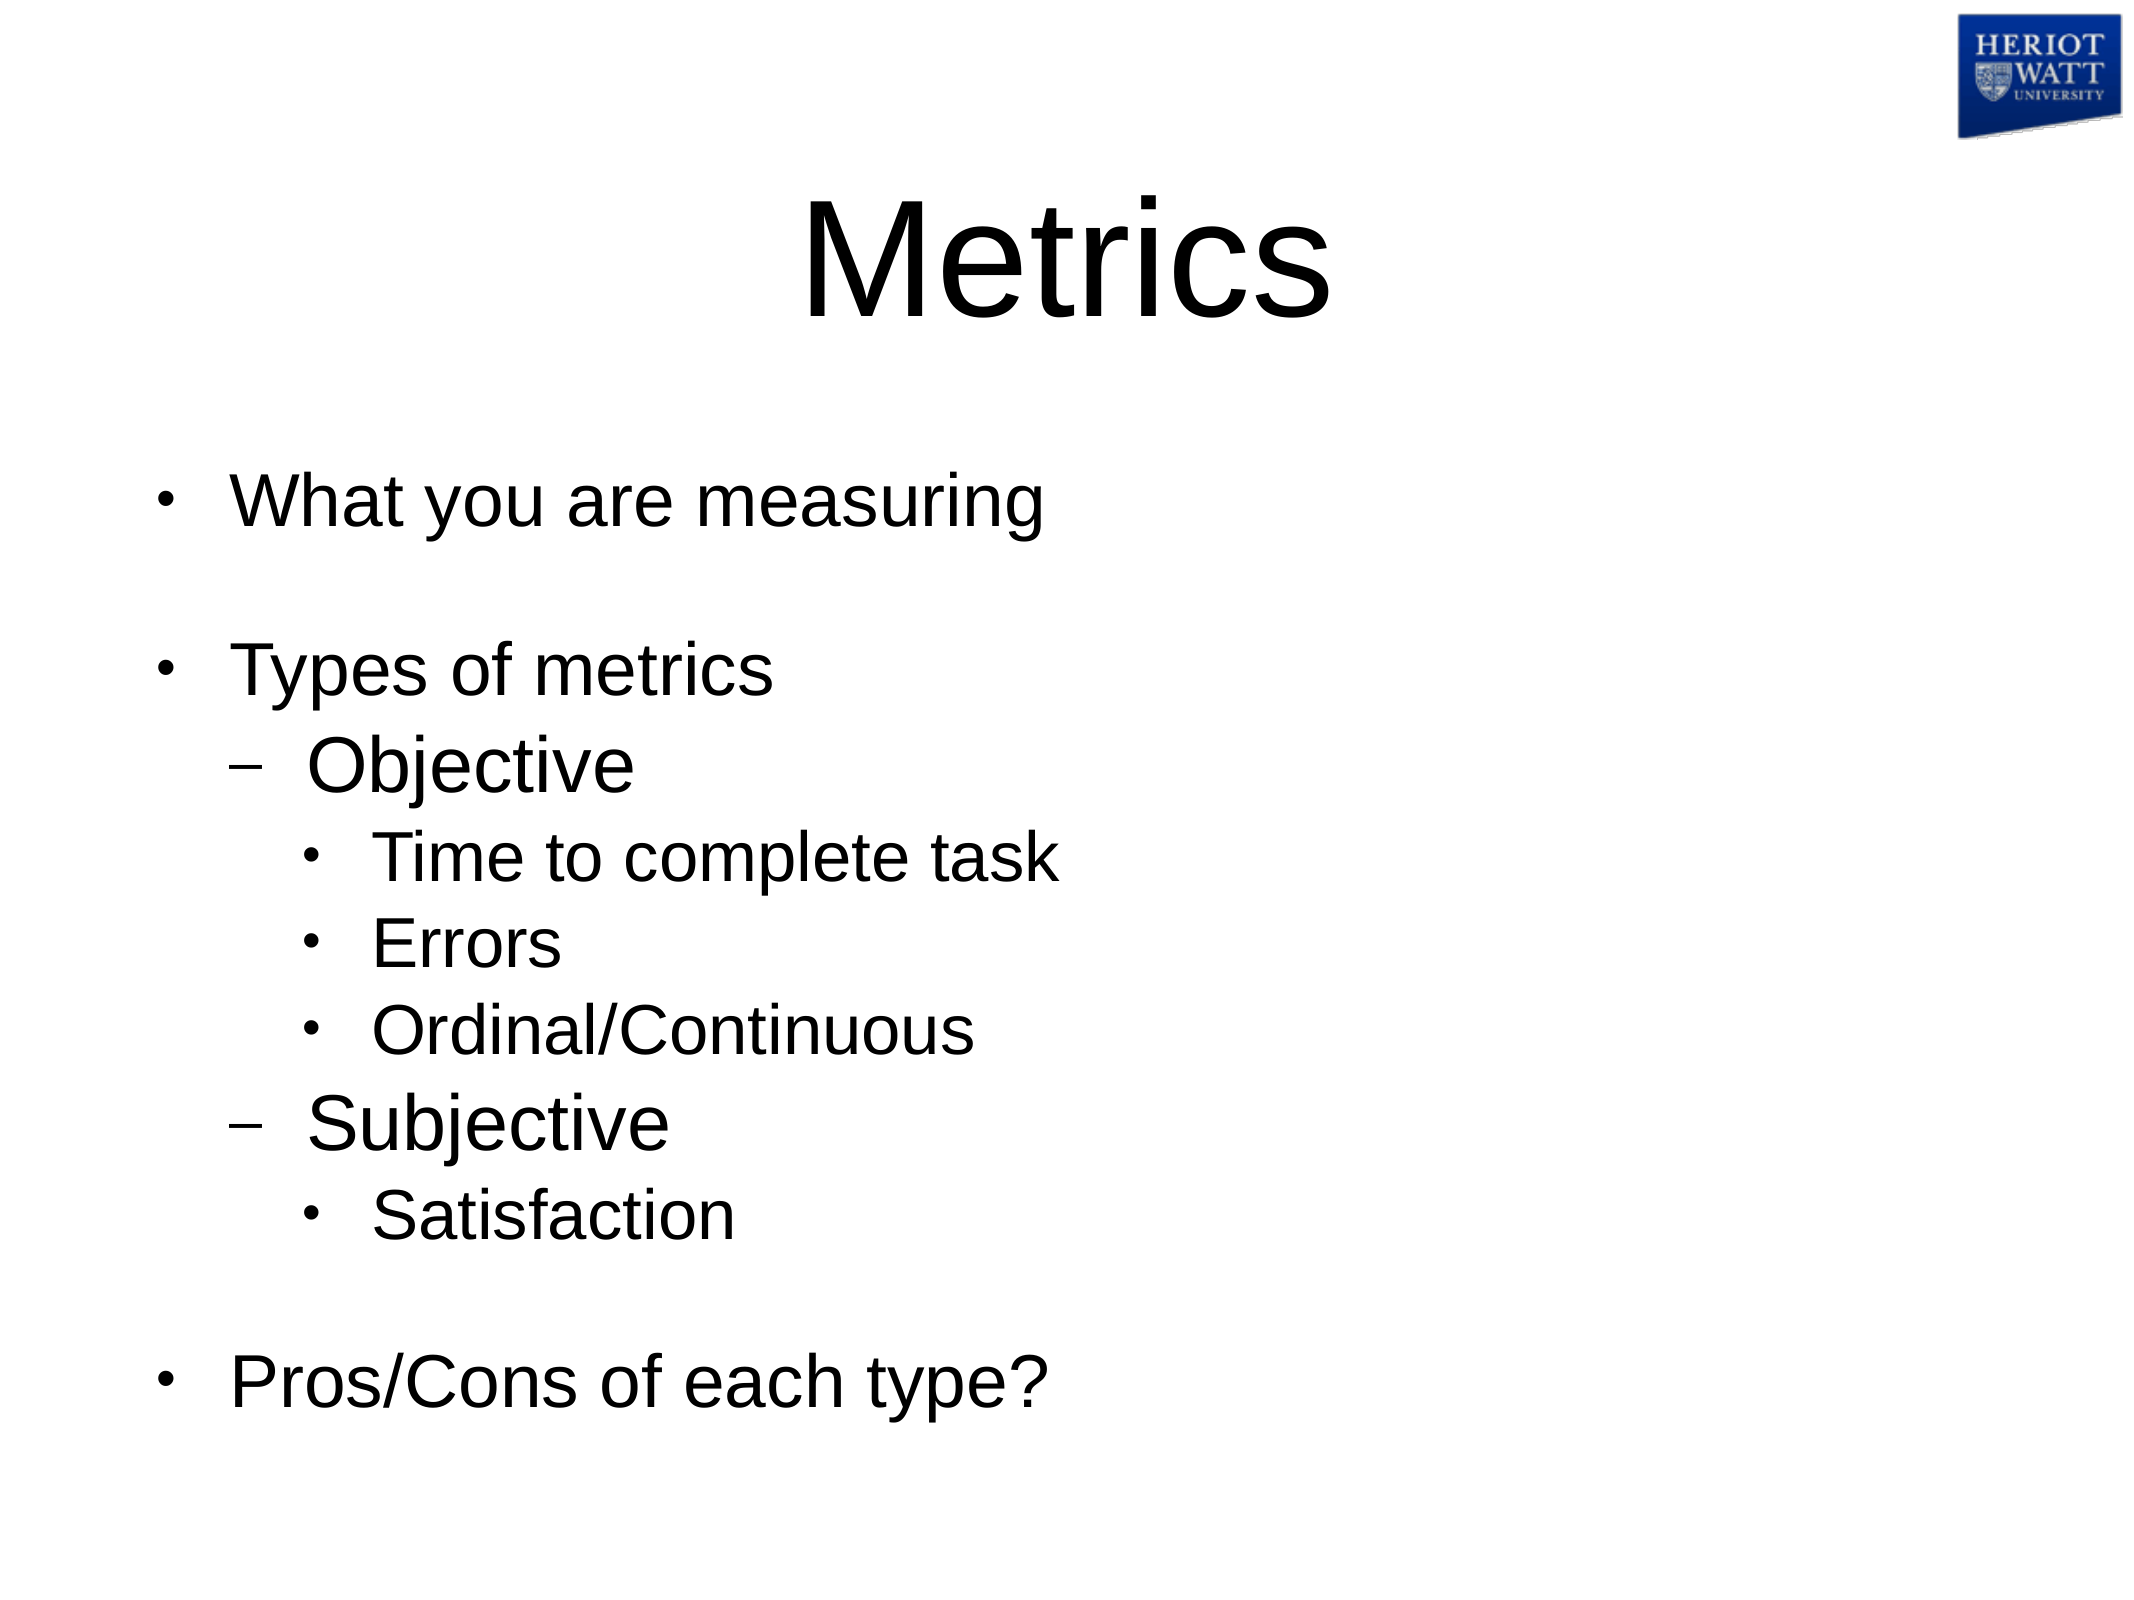

# Metrics
What you are measuring
Types of metrics
Objective
Time to complete task
Errors
Ordinal/Continuous
Subjective
Satisfaction
Pros/Cons of each type?